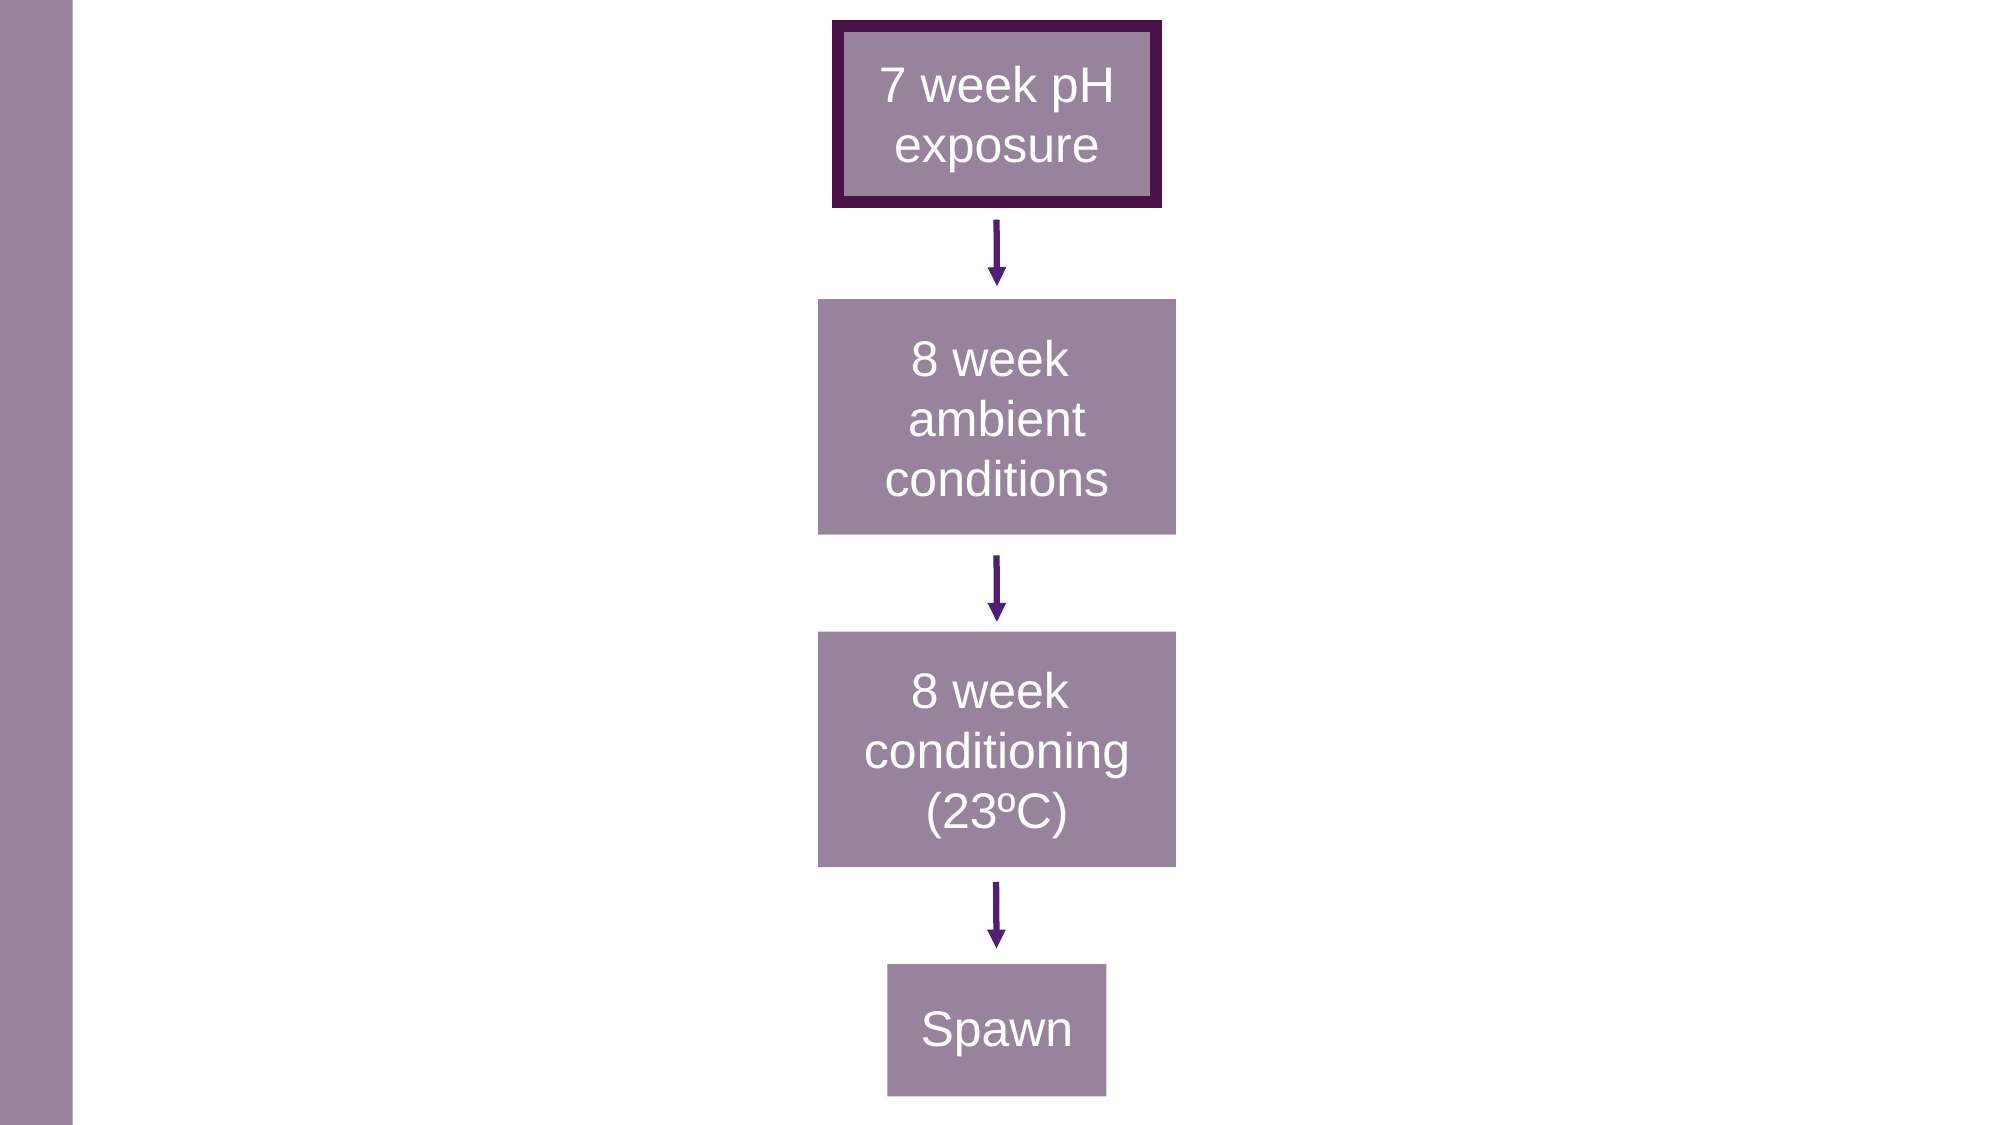

7 week pH exposure

150 oysters

8 week
ambient conditions

8 week
conditioning (23ºC)

Spawn